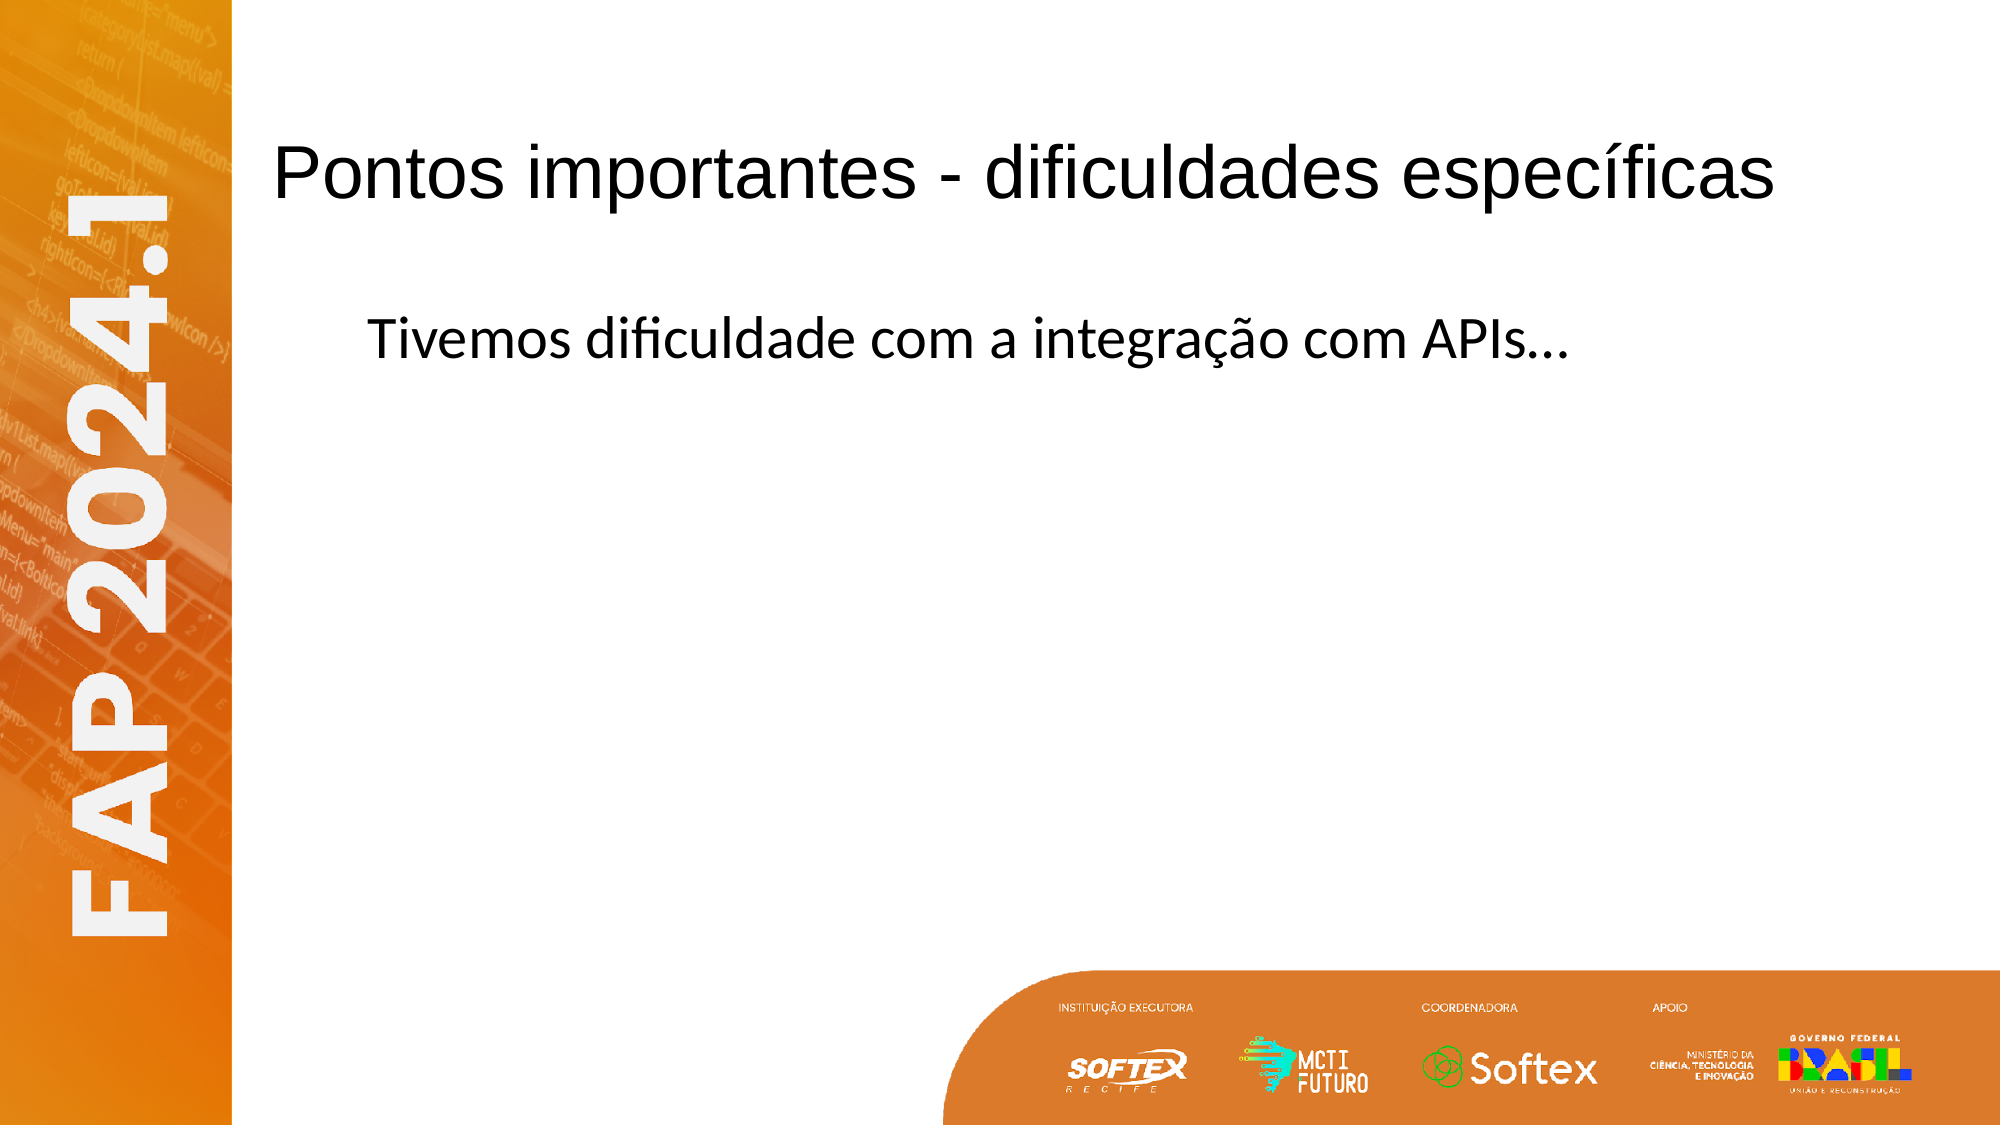

# Pontos importantes - dificuldades específicas
Tivemos dificuldade com a integração com APIs…